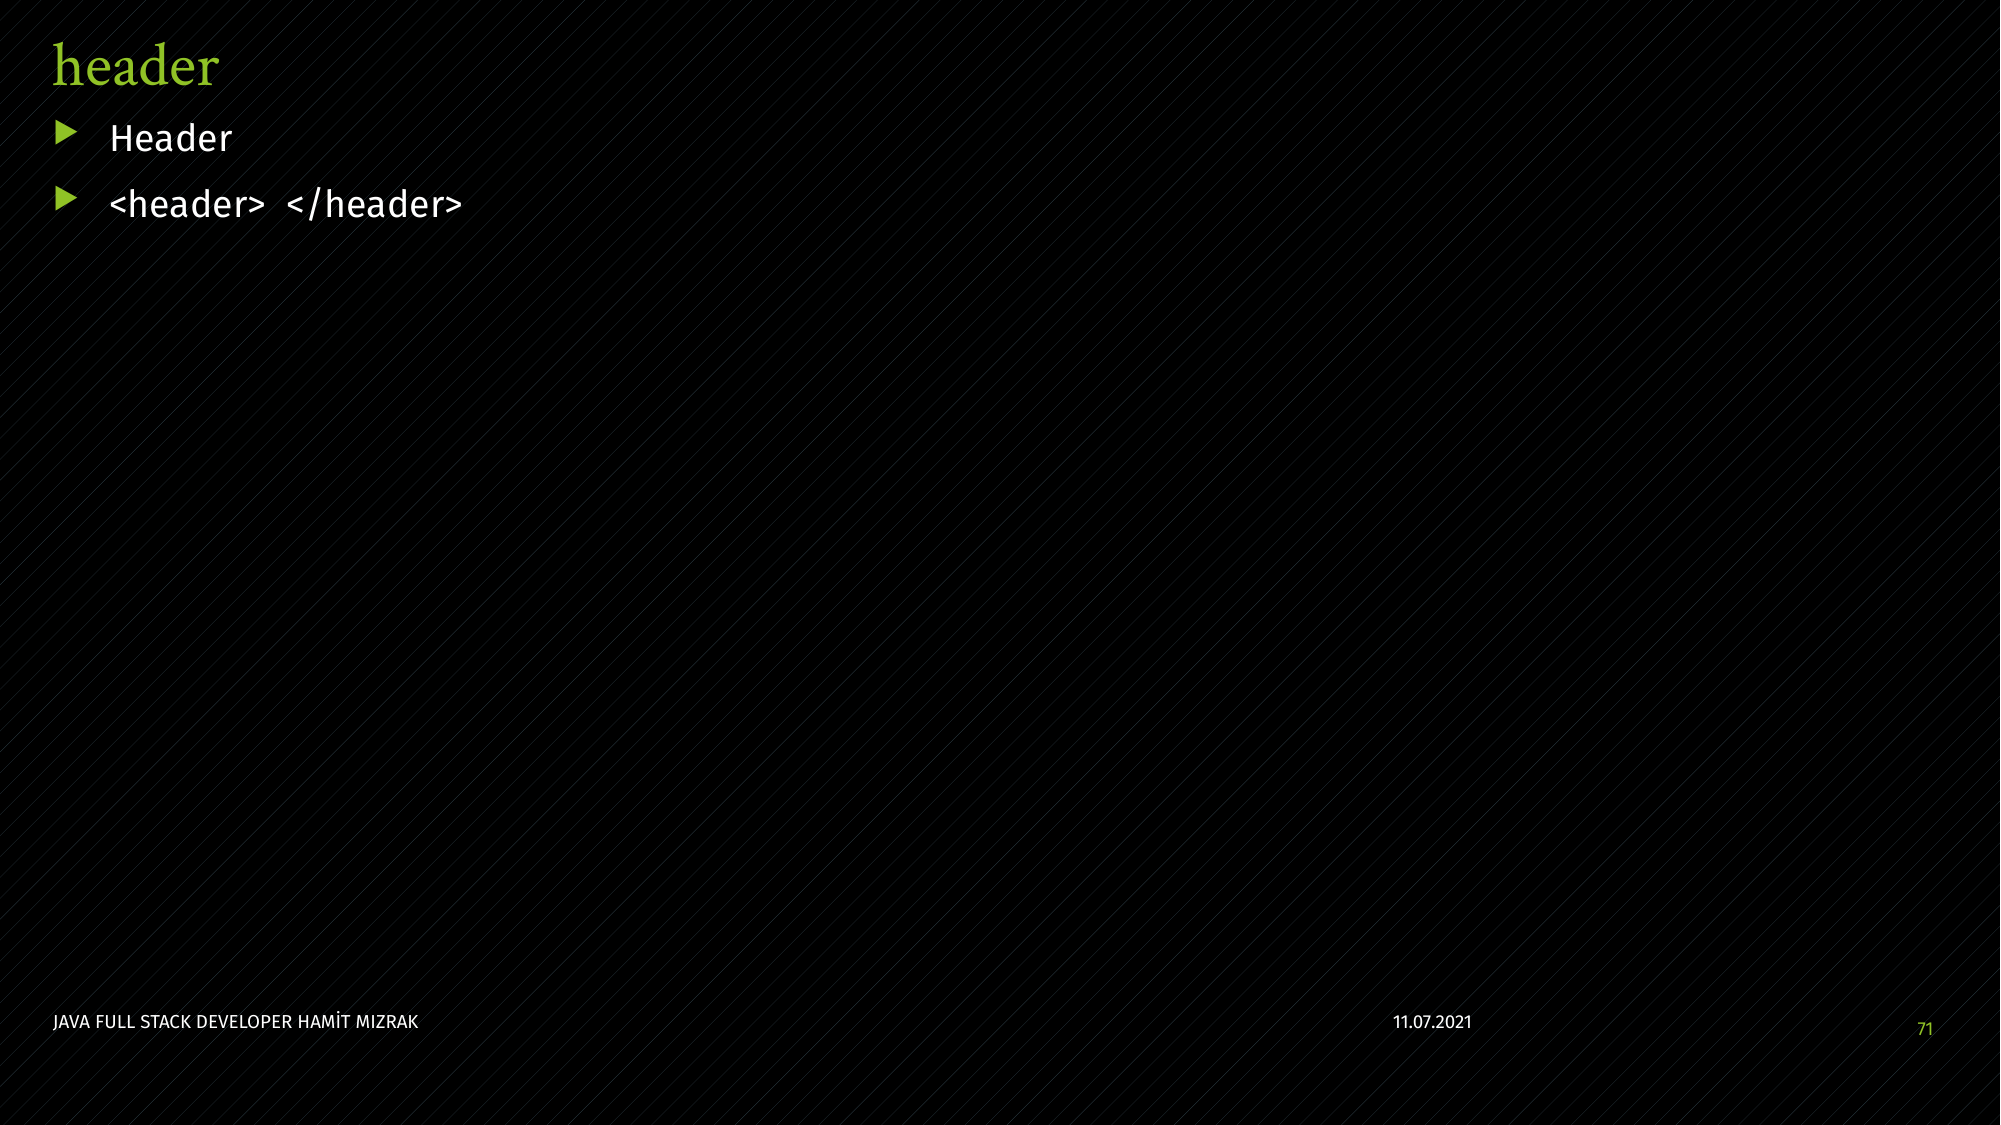

# header
Header
<header>  </header>
JAVA FULL STACK DEVELOPER HAMİT MIZRAK
11.07.2021
71